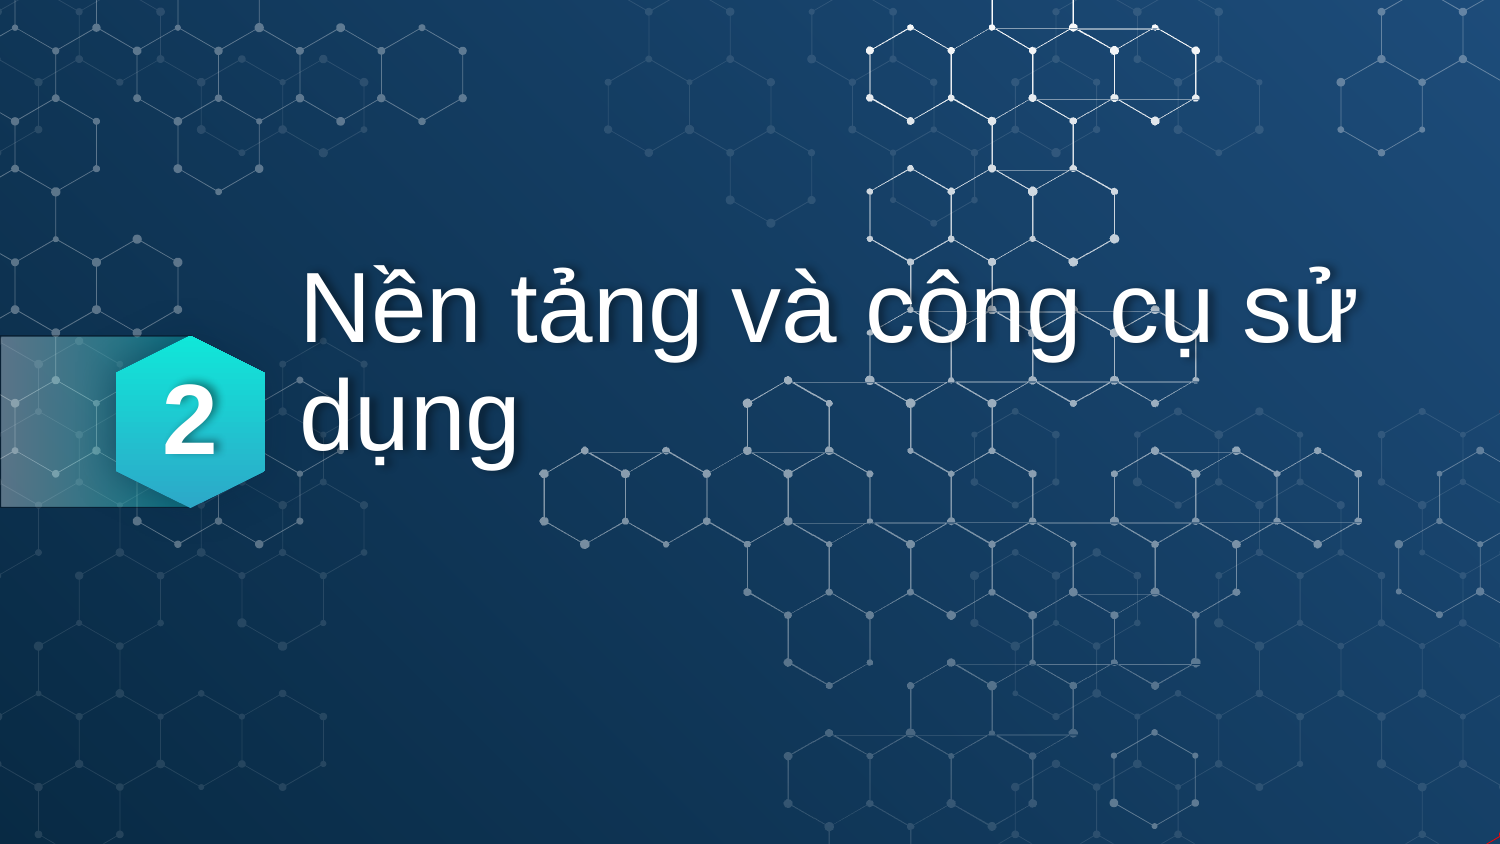

2
# Nền tảng và công cụ sử dụng